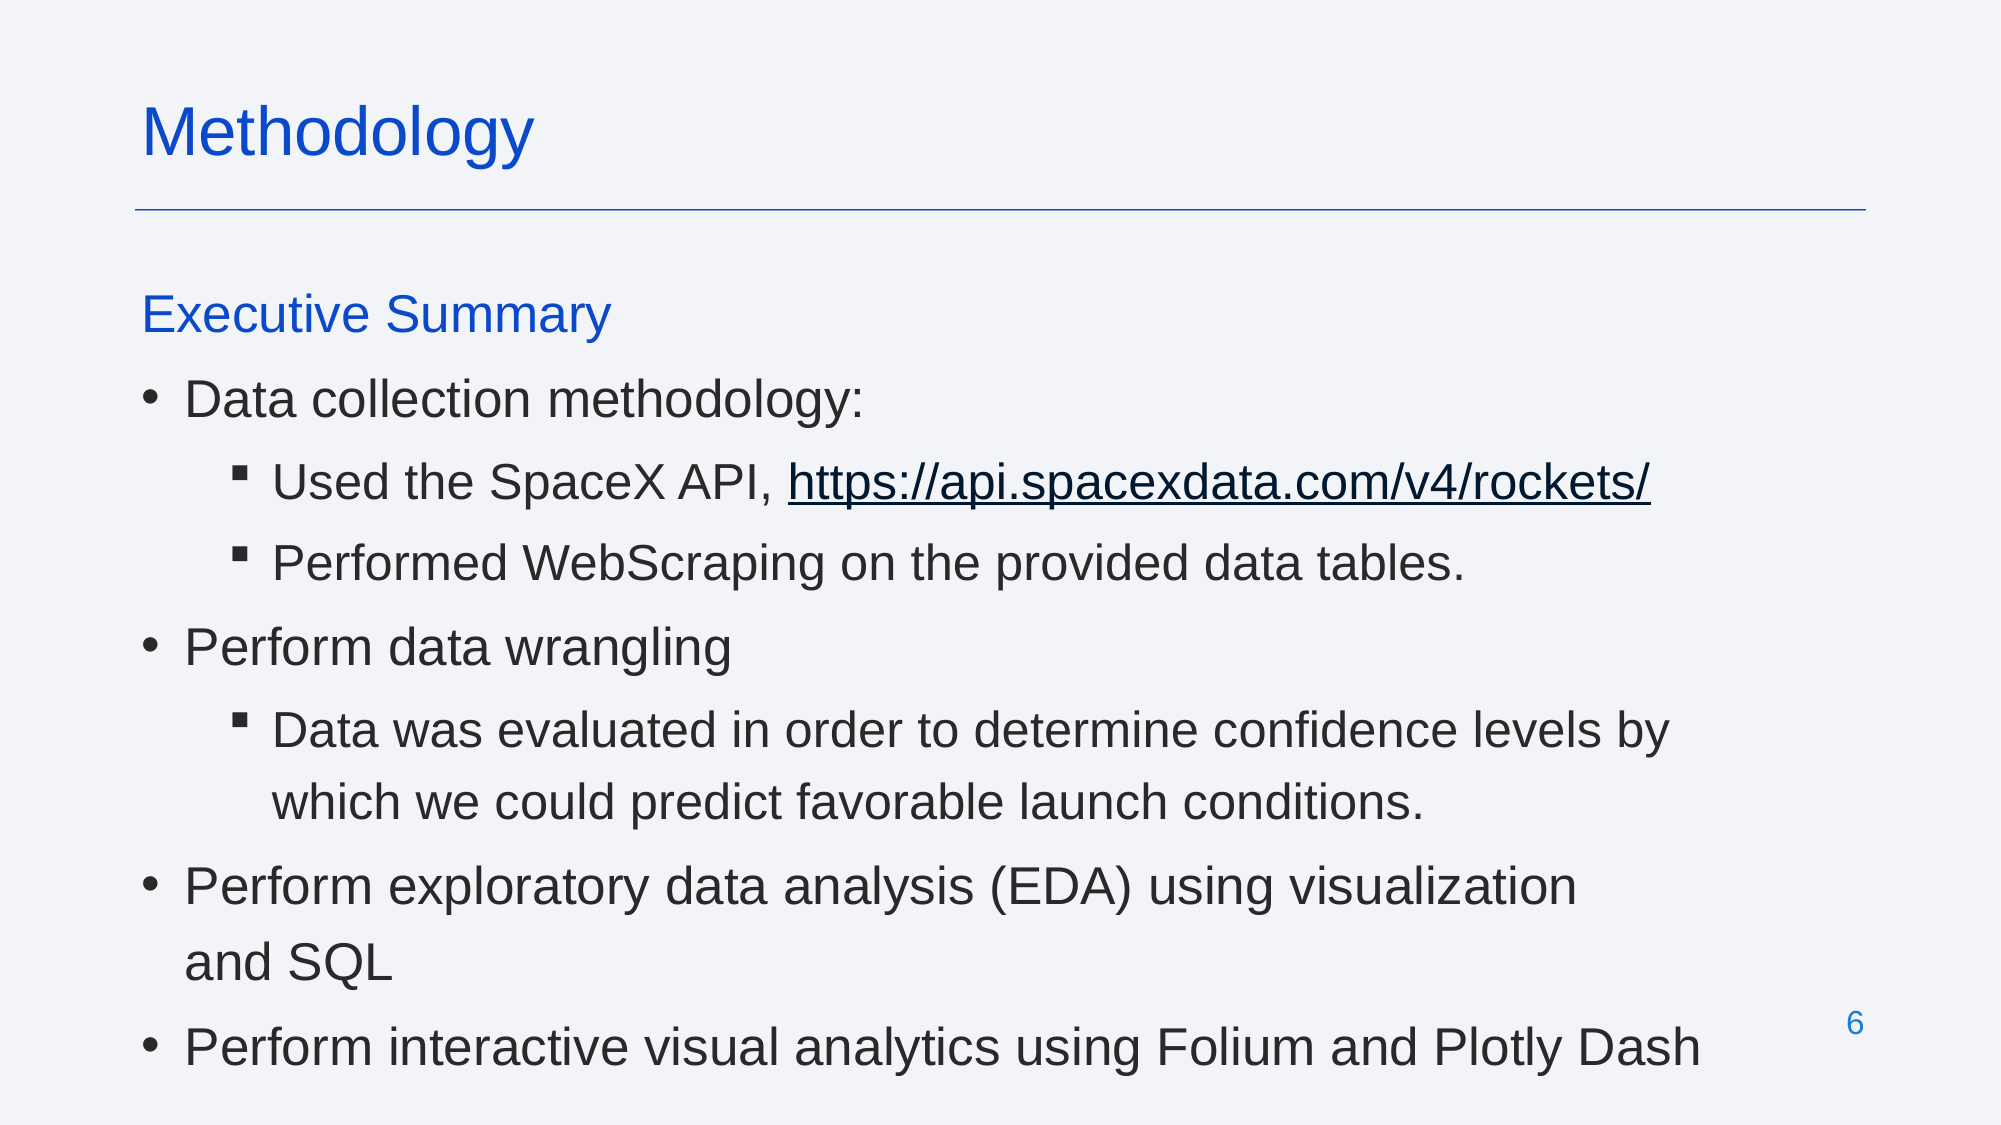

Methodology
Executive Summary
Data collection methodology:
Used the SpaceX API, https://api.spacexdata.com/v4/rockets/
Performed WebScraping on the provided data tables.
Perform data wrangling
Data was evaluated in order to determine confidence levels by which we could predict favorable launch conditions.
Perform exploratory data analysis (EDA) using visualization and SQL
Perform interactive visual analytics using Folium and Plotly Dash

6